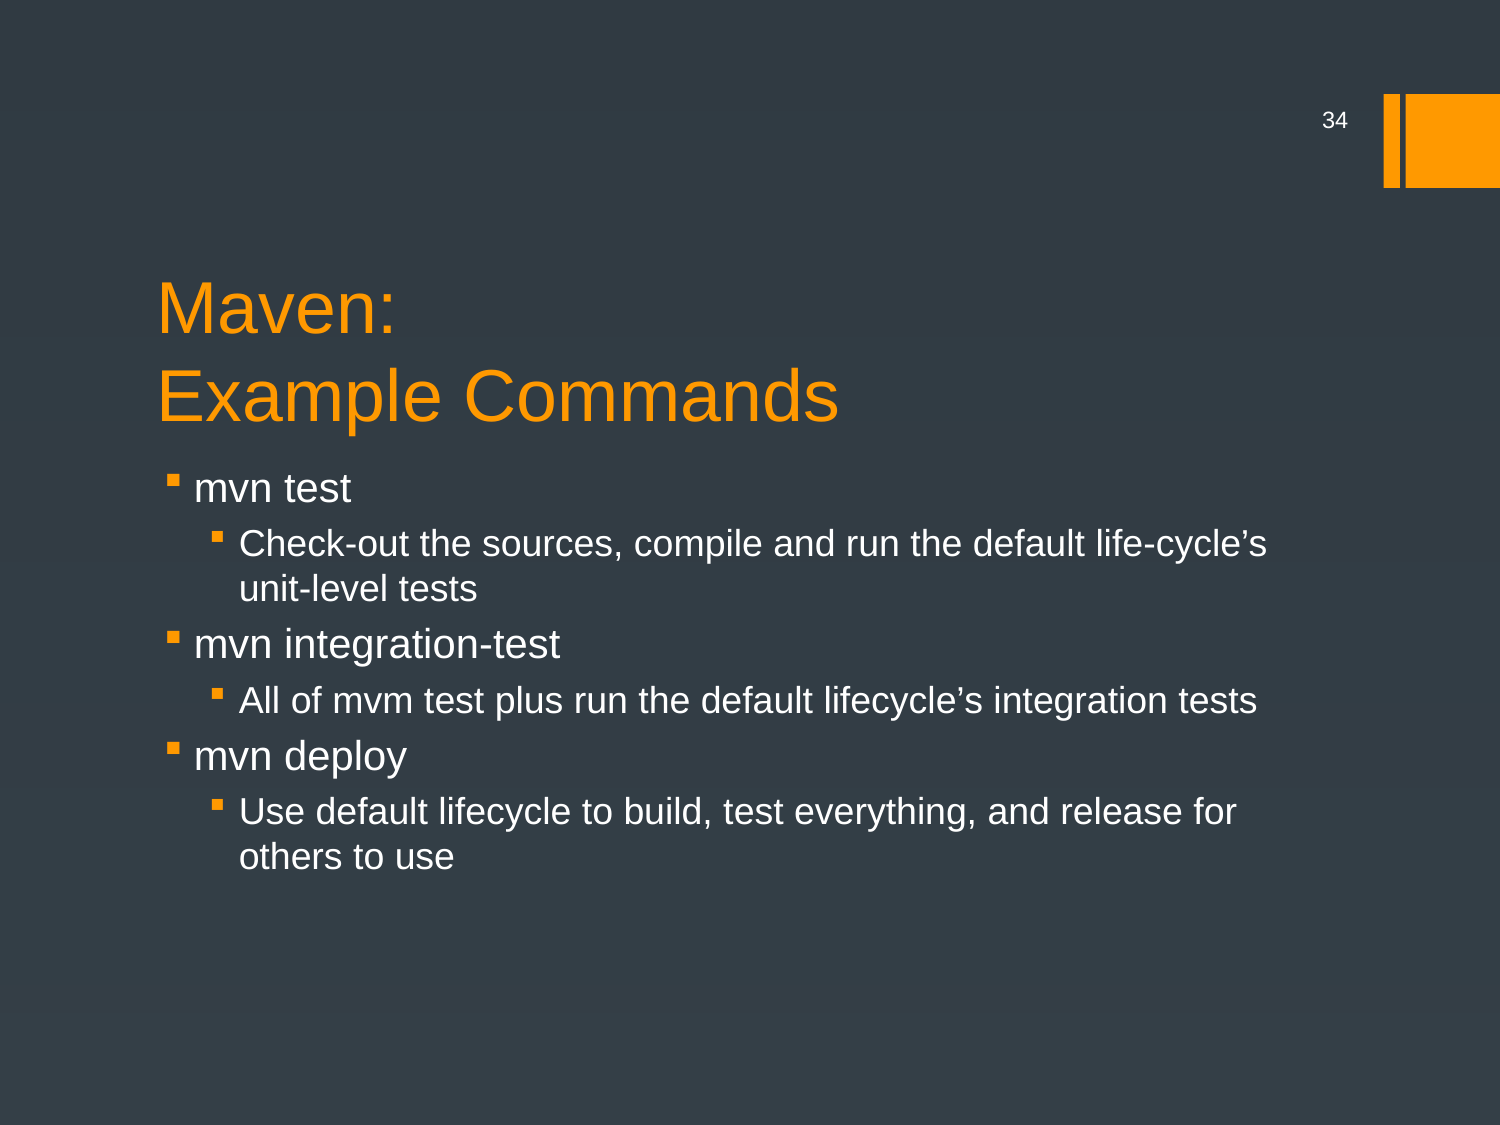

34
# Maven:
Example Commands
mvn test
Check-out the sources, compile and run the default life-cycle’s unit-level tests
mvn integration-test
All of mvm test plus run the default lifecycle’s integration tests
mvn deploy
Use default lifecycle to build, test everything, and release for others to use